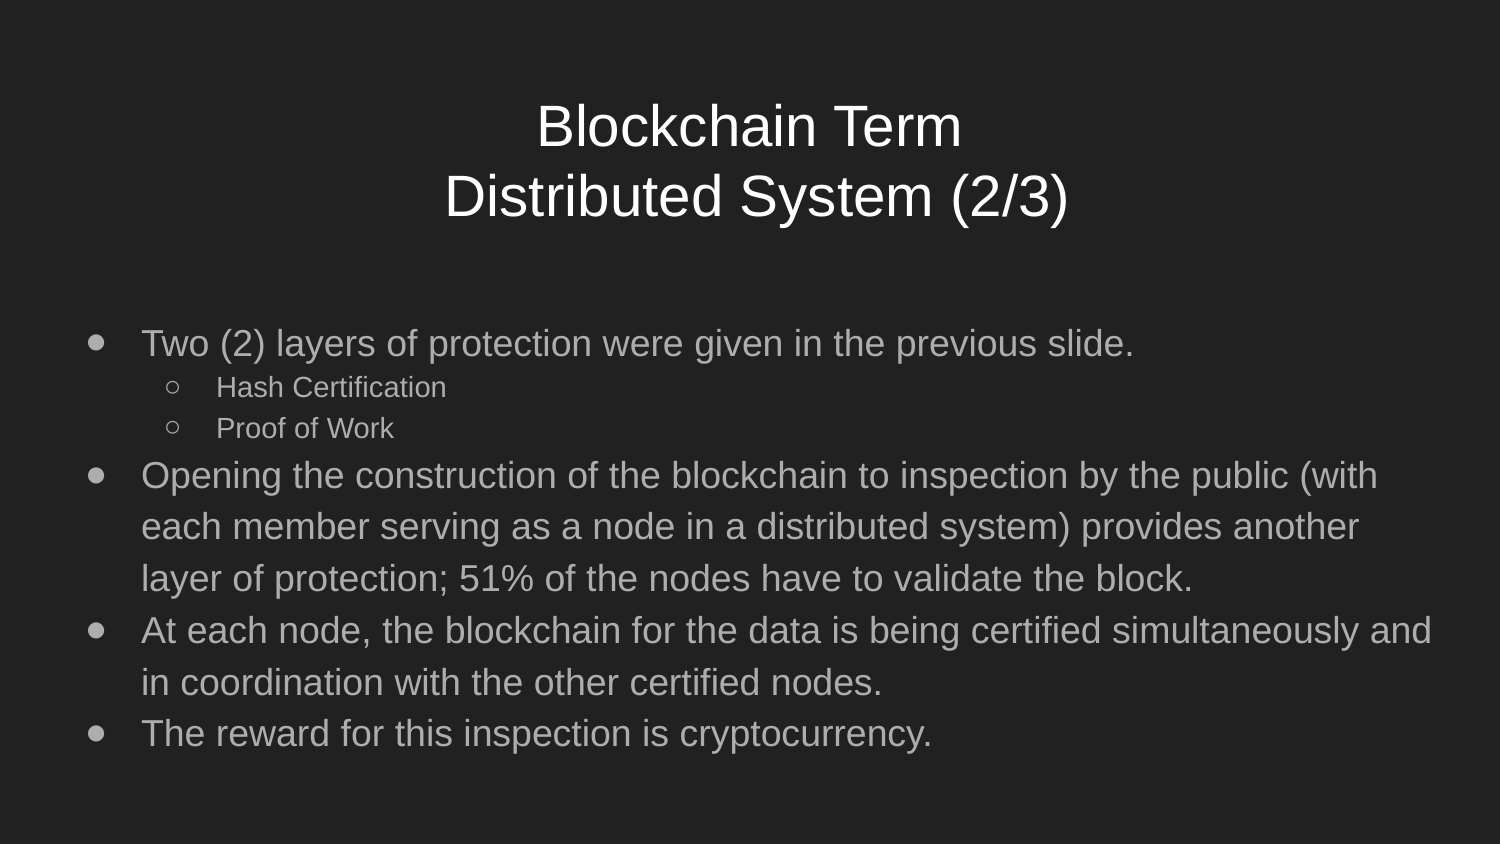

# Blockchain Term
 Distributed System (2/3)
Two (2) layers of protection were given in the previous slide.
Hash Certification
Proof of Work
Opening the construction of the blockchain to inspection by the public (with each member serving as a node in a distributed system) provides another layer of protection; 51% of the nodes have to validate the block.
At each node, the blockchain for the data is being certified simultaneously and in coordination with the other certified nodes.
The reward for this inspection is cryptocurrency.